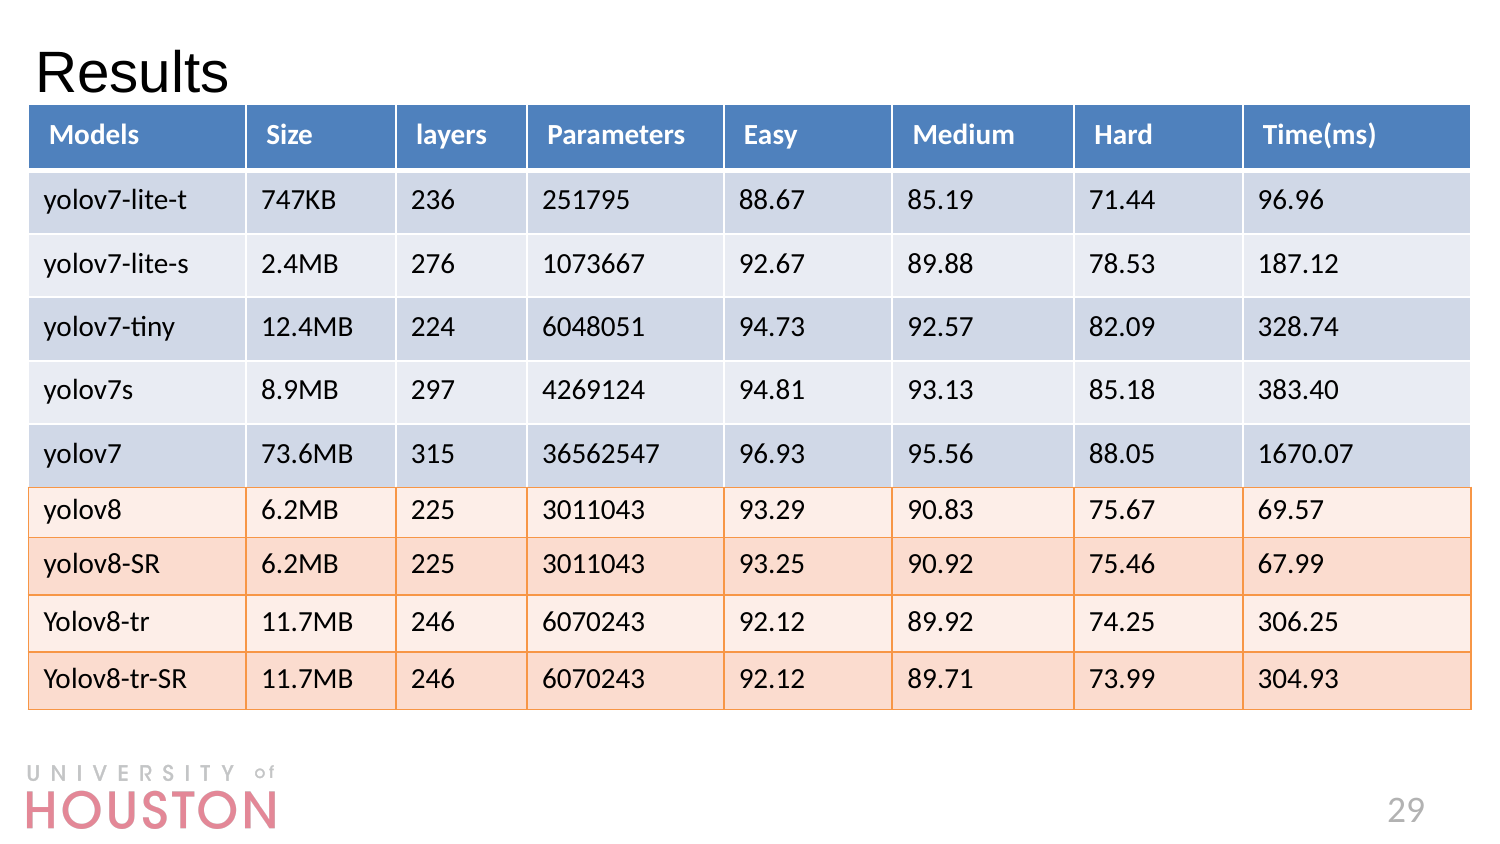

Results
| Models | Size | layers | Parameters | Easy | Medium | Hard | Time(ms) |
| --- | --- | --- | --- | --- | --- | --- | --- |
| yolov7-lite-t | 747KB | 236 | 251795 | 88.67 | 85.19 | 71.44 | 96.96 |
| yolov7-lite-s | 2.4MB | 276 | 1073667 | 92.67 | 89.88 | 78.53 | 187.12 |
| yolov7-tiny | 12.4MB | 224 | 6048051 | 94.73 | 92.57 | 82.09 | 328.74 |
| yolov7s | 8.9MB | 297 | 4269124 | 94.81 | 93.13 | 85.18 | 383.40 |
| yolov7 | 73.6MB | 315 | 36562547 | 96.93 | 95.56 | 88.05 | 1670.07 |
| yolov8 | 6.2MB | 225 | 3011043 | 93.29 | 90.83 | 75.67 | 69.57 |
| --- | --- | --- | --- | --- | --- | --- | --- |
| yolov8-SR | 6.2MB | 225 | 3011043 | 93.25 | 90.92 | 75.46 | 67.99 |
| Yolov8-tr | 11.7MB | 246 | 6070243 | 92.12 | 89.92 | 74.25 | 306.25 |
| Yolov8-tr-SR | 11.7MB | 246 | 6070243 | 92.12 | 89.71 | 73.99 | 304.93 |
29